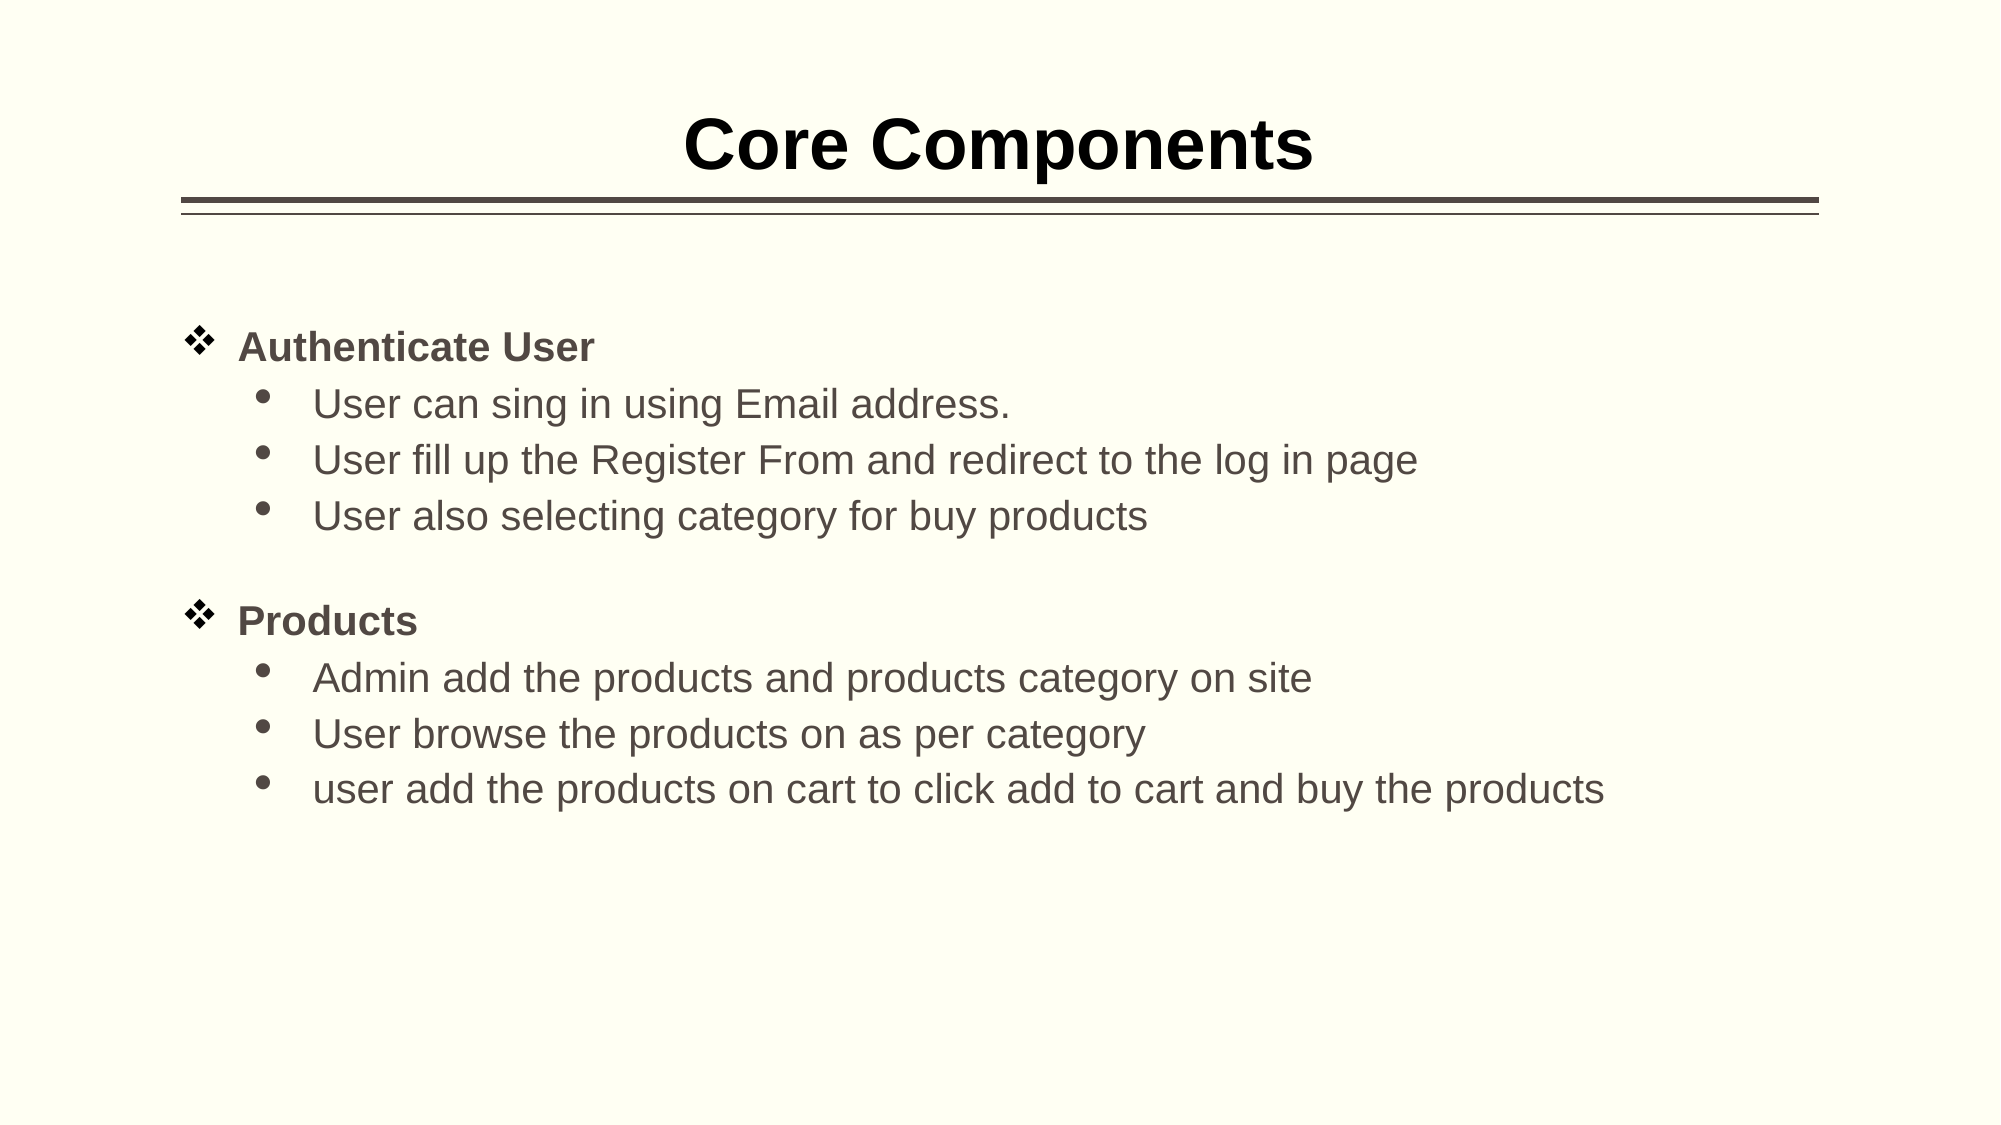

# Core Components

Authenticate User
User can sing in using Email address.
User fill up the Register From and redirect to the log in page
User also selecting category for buy products

Products
Admin add the products and products category on site
User browse the products on as per category
user add the products on cart to click add to cart and buy the products